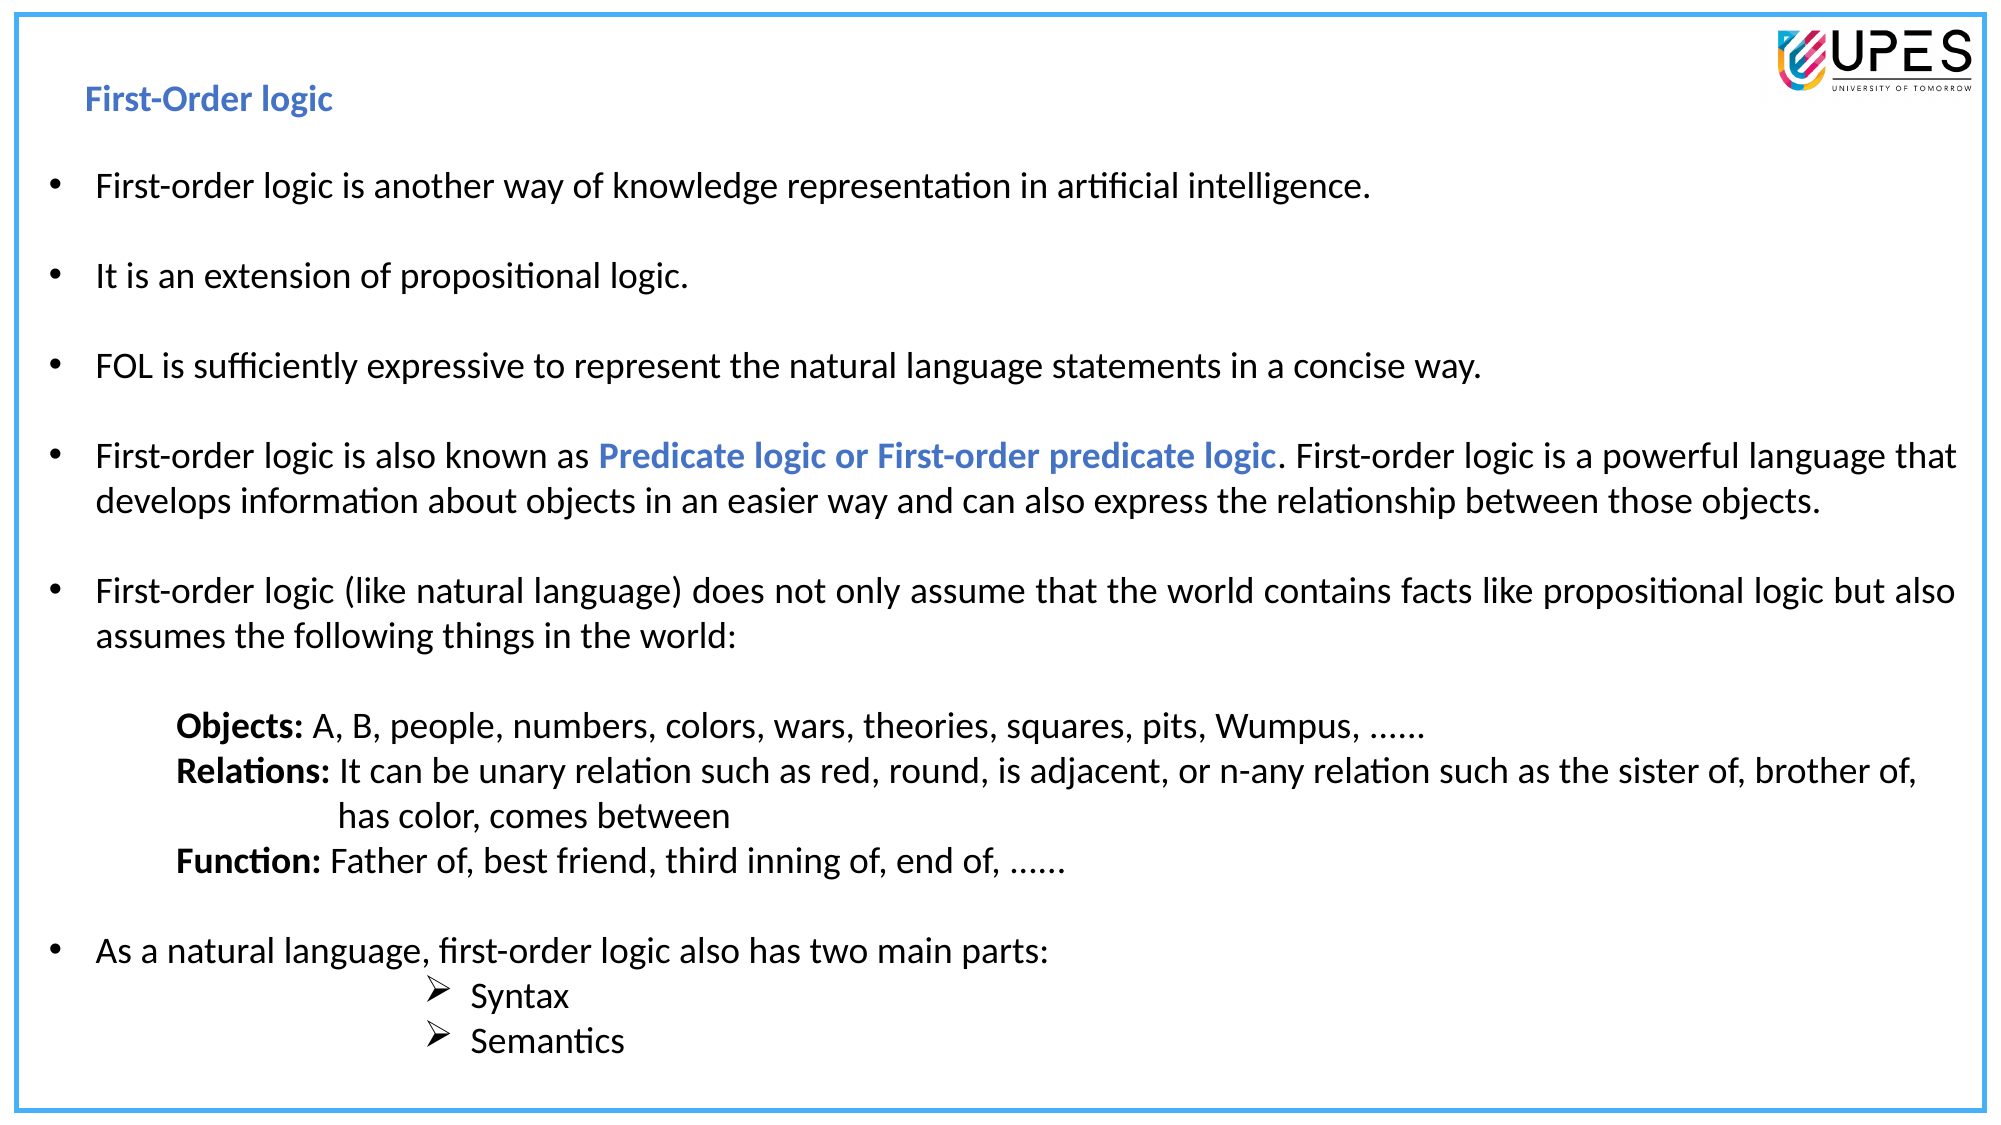

First-Order logic
First-order logic is another way of knowledge representation in artificial intelligence.

It is an extension of propositional logic.

FOL is sufficiently expressive to represent the natural language statements in a concise way.

First-order logic is also known as Predicate logic or First-order predicate logic. First-order logic is a powerful language that develops information about objects in an easier way and can also express the relationship between those objects.

First-order logic (like natural language) does not only assume that the world contains facts like propositional logic but also assumes the following things in the world:

               Objects: A, B, people, numbers, colors, wars, theories, squares, pits, Wumpus, ......
               Relations: It can be unary relation such as red, round, is adjacent, or n-any relation such as the sister of, brother of,
                                  has color, comes between
               Function: Father of, best friend, third inning of, end of, ......

As a natural language, first-order logic also has two main parts:
Syntax
Semantics